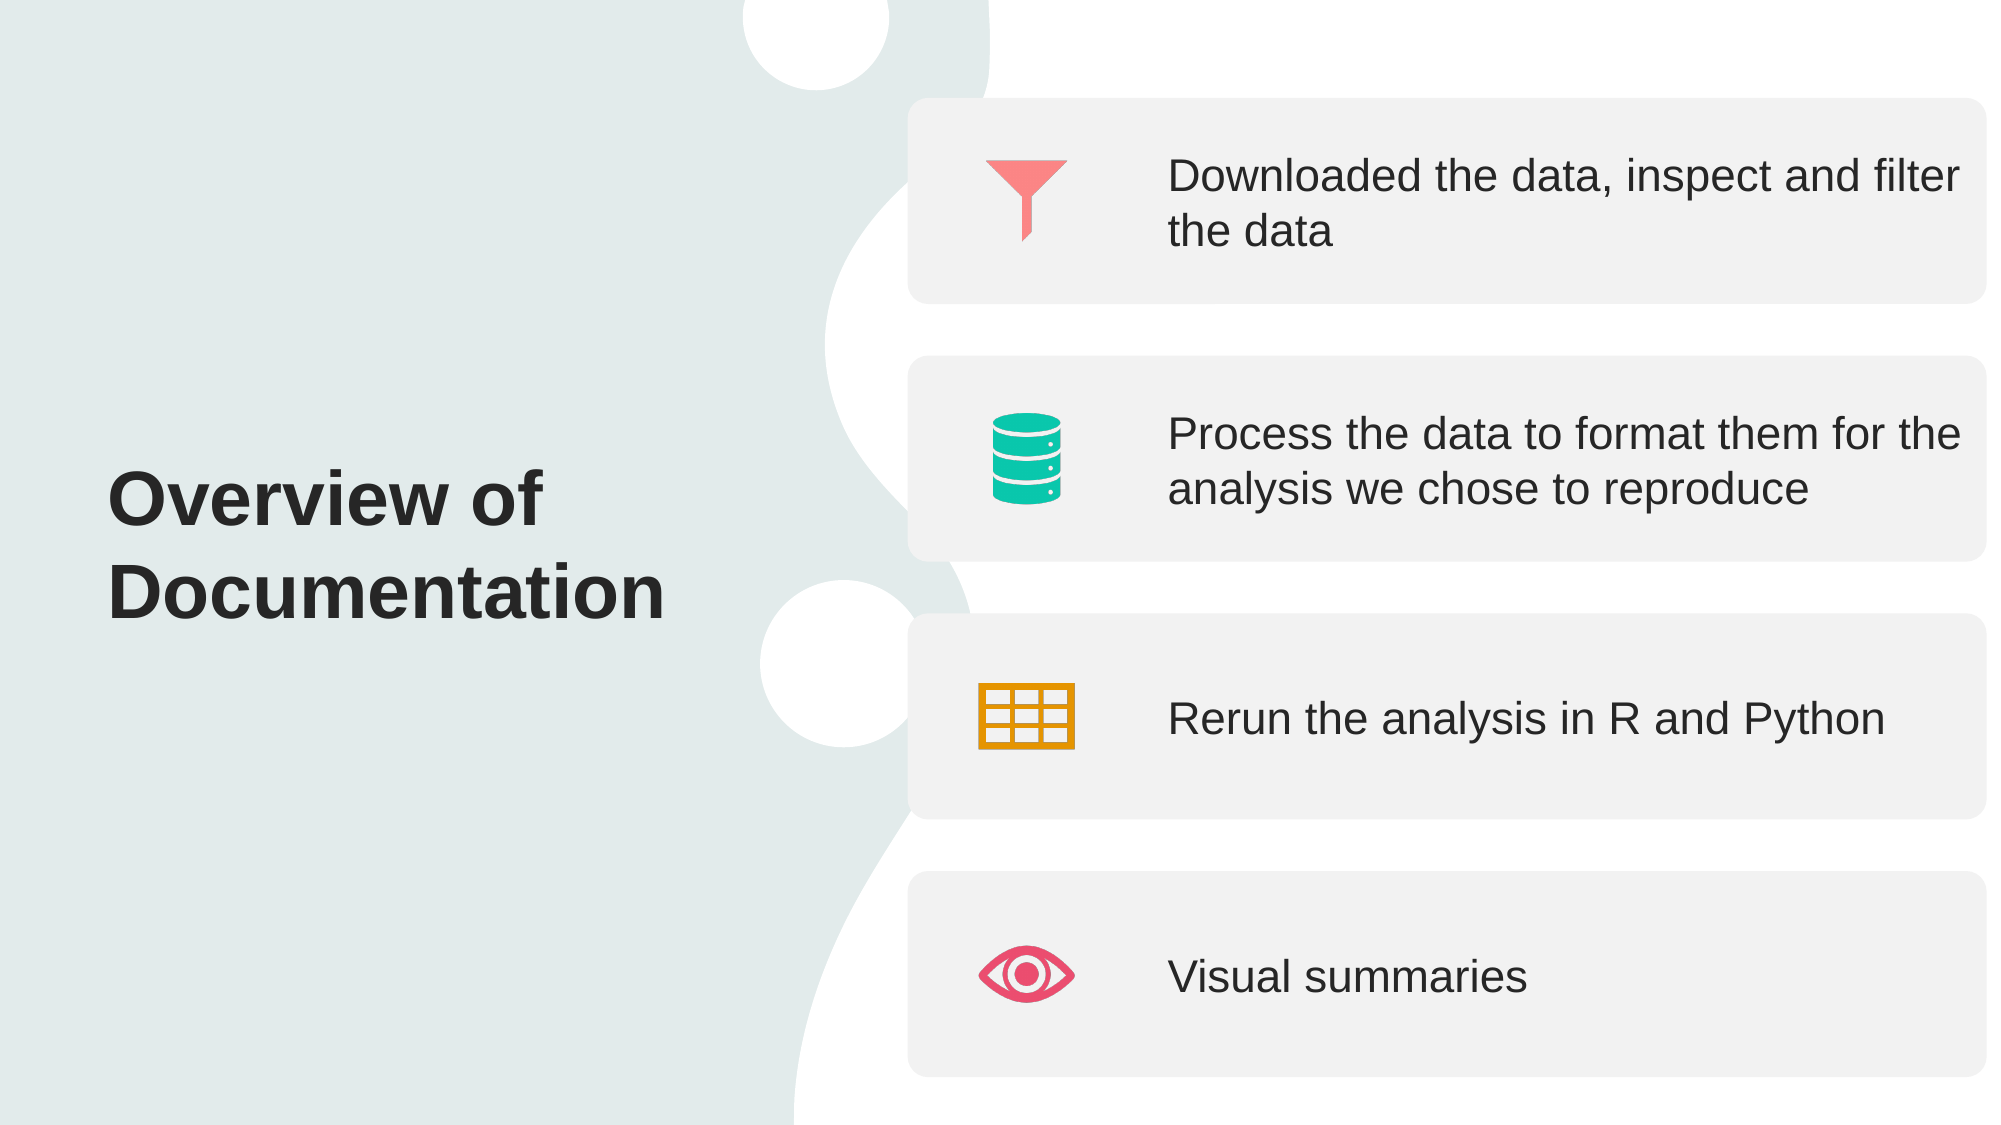

Downloaded the data, inspect and filter the data
Process the data to format them for the analysis we chose to reproduce
Rerun the analysis in R and Python
Visual summaries
# Overview of Documentation